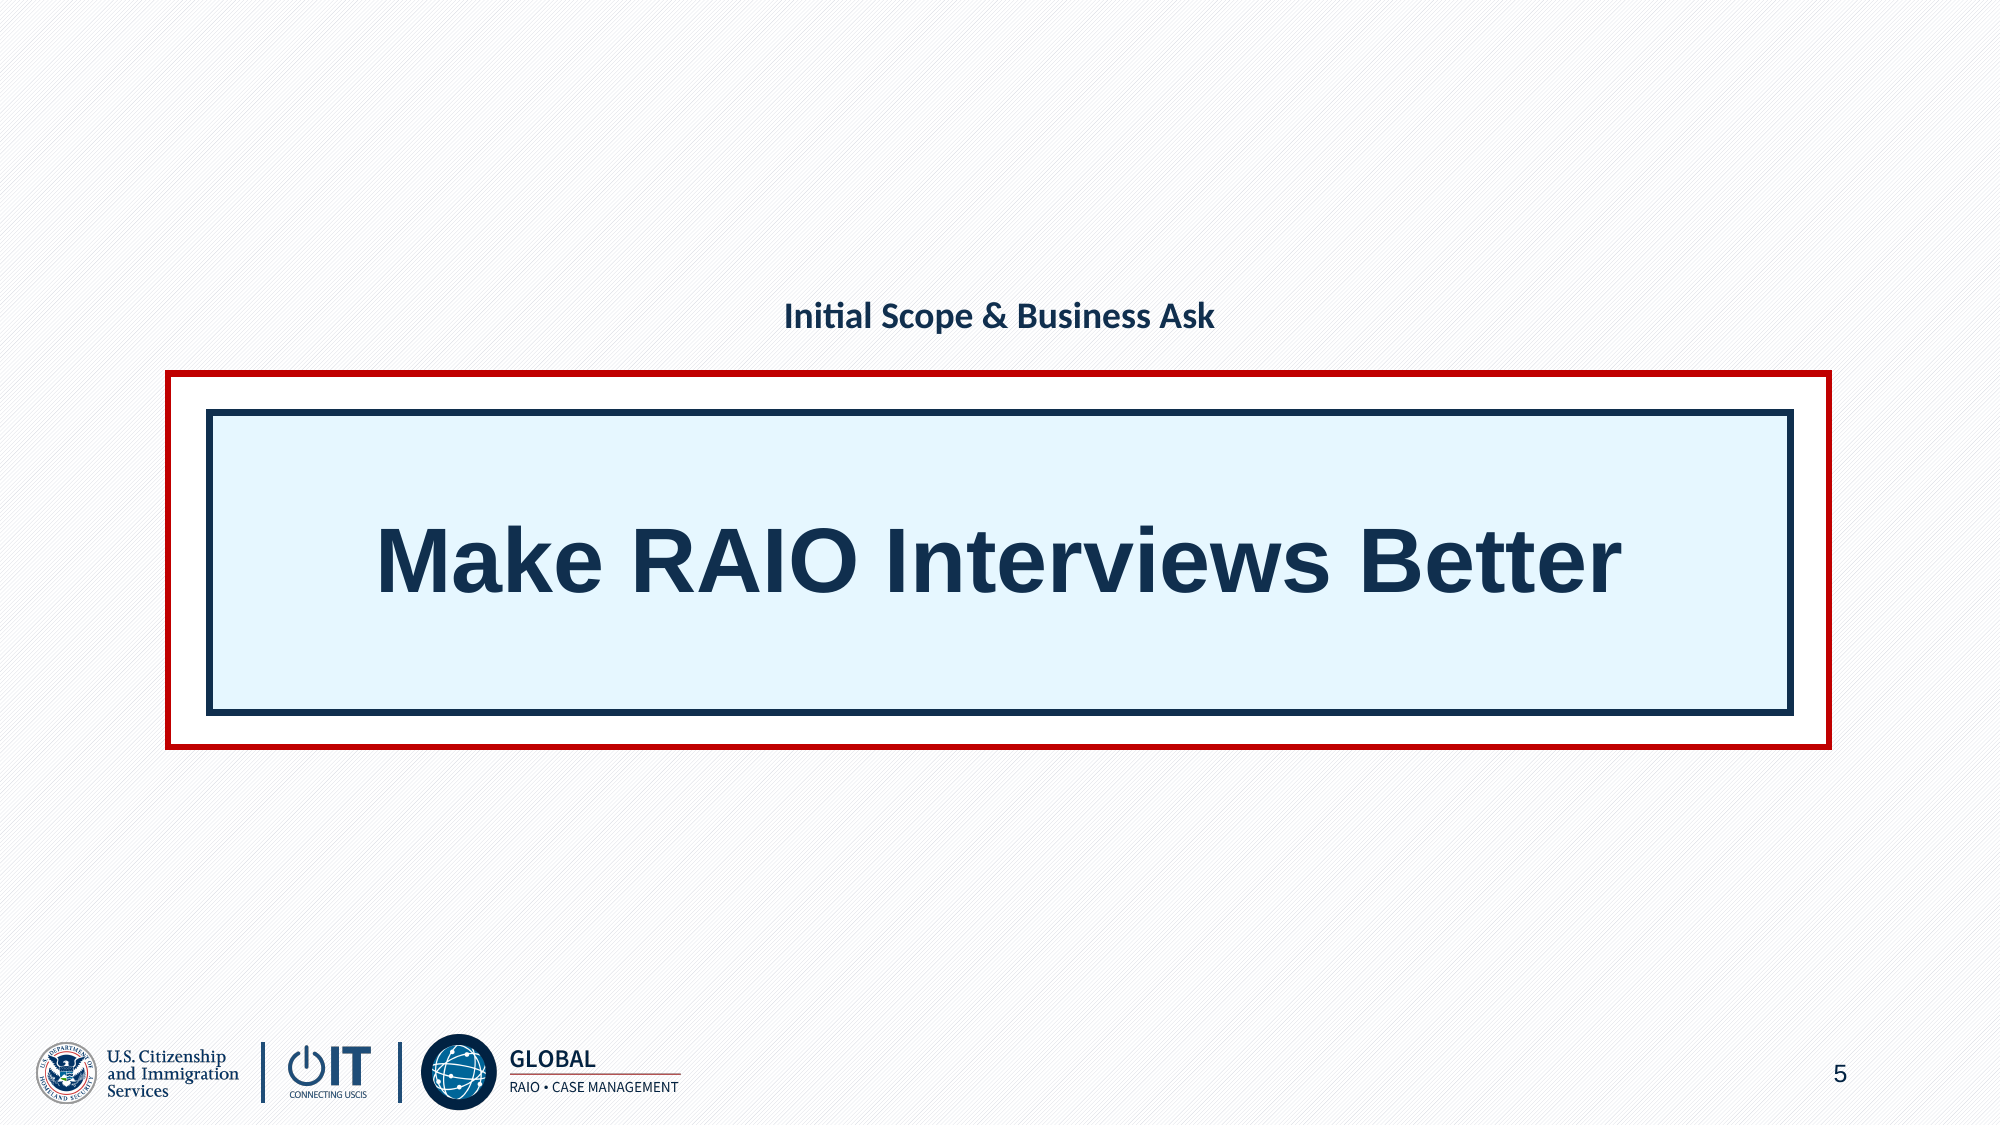

Initial Scope & Business Ask
# Make RAIO Interviews Better
5